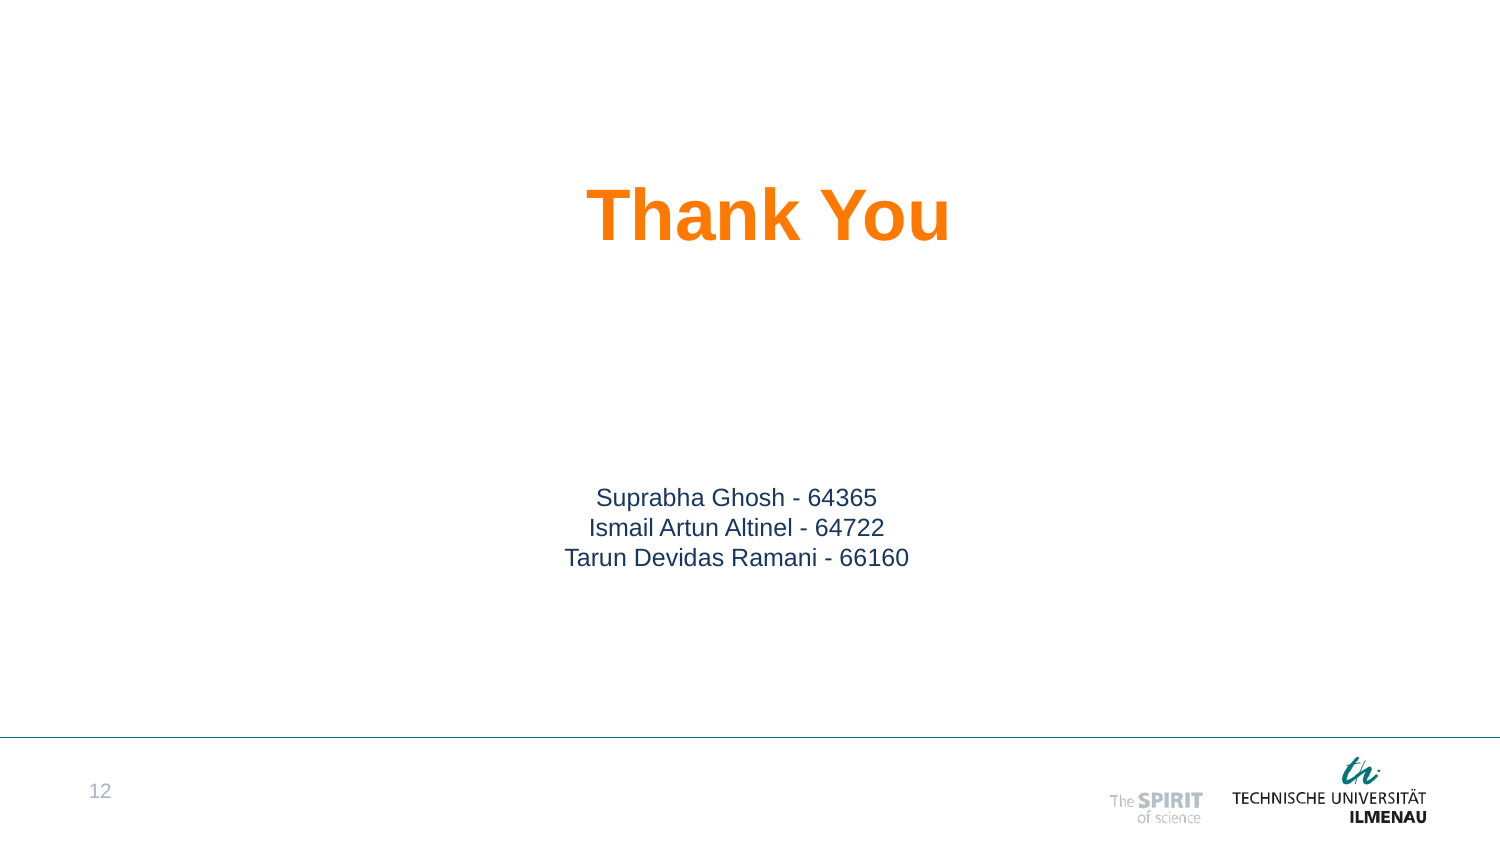

# Thank You
Suprabha Ghosh - 64365
Ismail Artun Altinel - 64722
Tarun Devidas Ramani - 66160
12